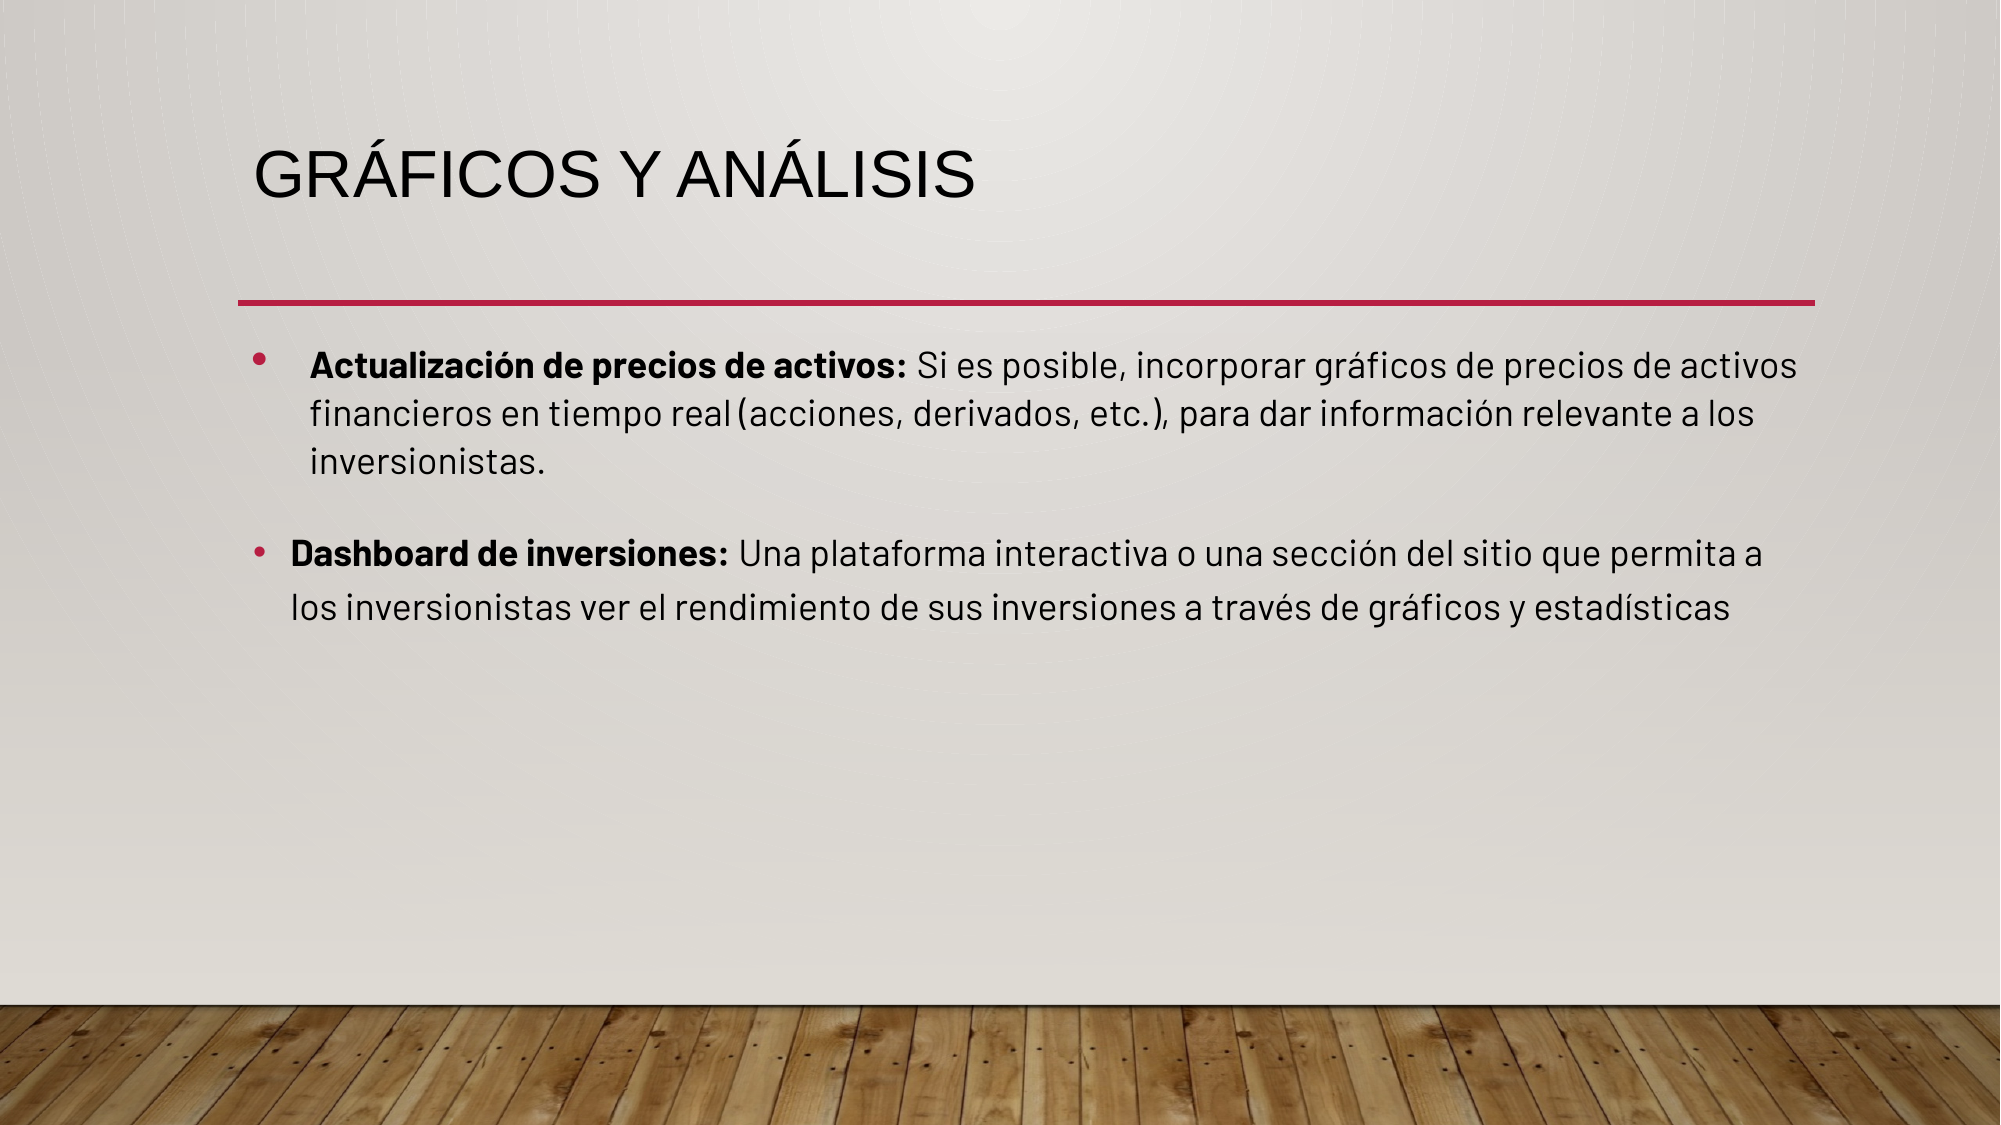

# Gráficos y Análisis
Actualización de precios de activos: Si es posible, incorporar gráficos de precios de activos financieros en tiempo real (acciones, derivados, etc.), para dar información relevante a los inversionistas.
Dashboard de inversiones: Una plataforma interactiva o una sección del sitio que permita a los inversionistas ver el rendimiento de sus inversiones a través de gráficos y estadísticas